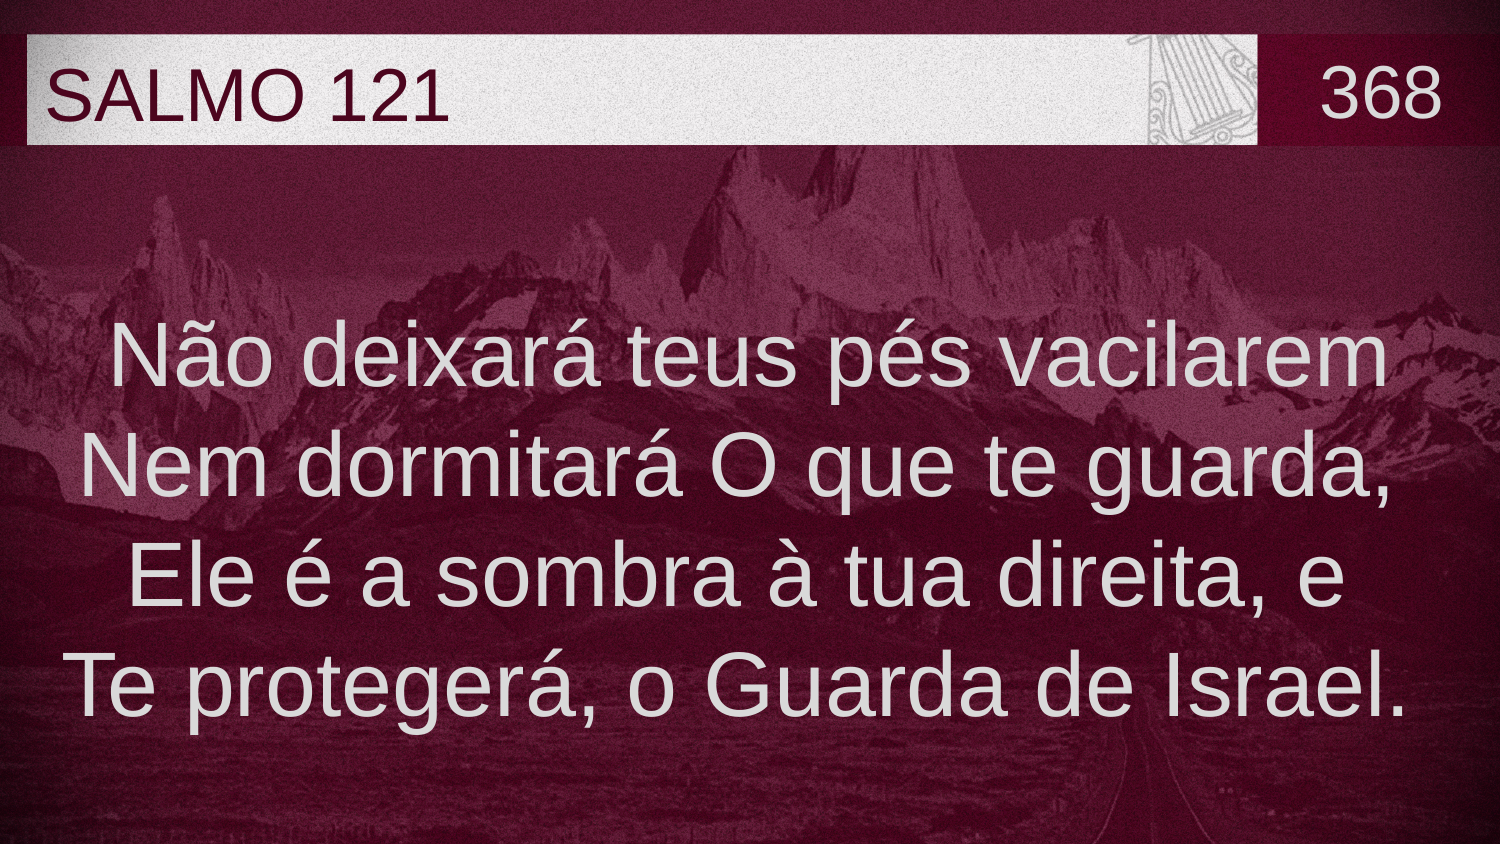

# SALMO 121
368
Não deixará teus pés vacilarem
Nem dormitará O que te guarda,
Ele é a sombra à tua direita, e
Te protegerá, o Guarda de Israel.